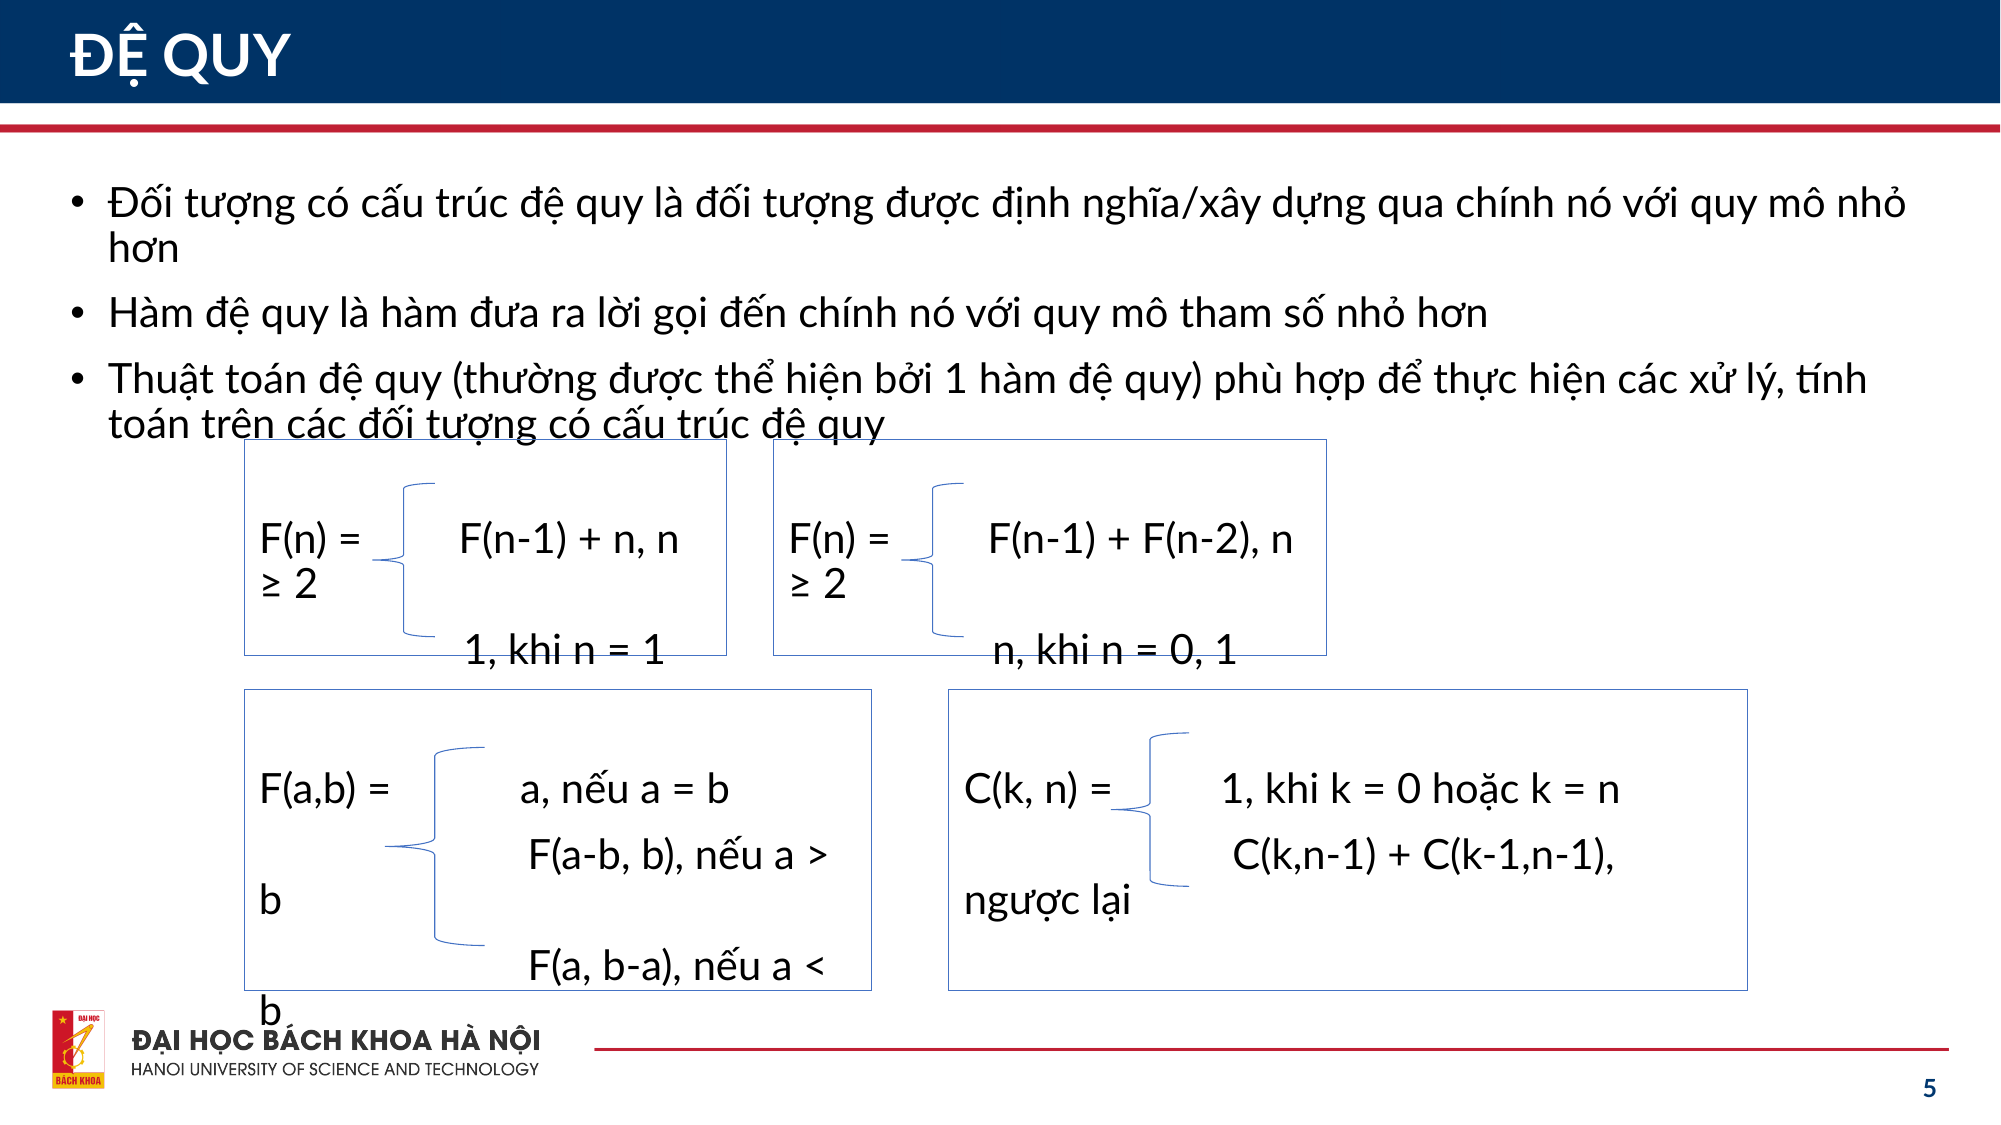

# ĐỆ QUY
Đối tượng có cấu trúc đệ quy là đối tượng được định nghĩa/xây dựng qua chính nó với quy mô nhỏ hơn
Hàm đệ quy là hàm đưa ra lời gọi đến chính nó với quy mô tham số nhỏ hơn
Thuật toán đệ quy (thường được thể hiện bởi 1 hàm đệ quy) phù hợp để thực hiện các xử lý, tính toán trên các đối tượng có cấu trúc đệ quy

F(n) =         F(n-1) + n, n ≥ 2
                   1, khi n = 1

F(n) =         F(n-1) + F(n-2), n ≥ 2
                   n, khi n = 0, 1

F(a,b) =            a, nếu a = b
                         F(a-b, b), nếu a > b
                         F(a, b-a), nếu a < b

C(k, n) =          1, khi k = 0 hoặc k = n
                         C(k,n-1) + C(k-1,n-1), ngược lại

5